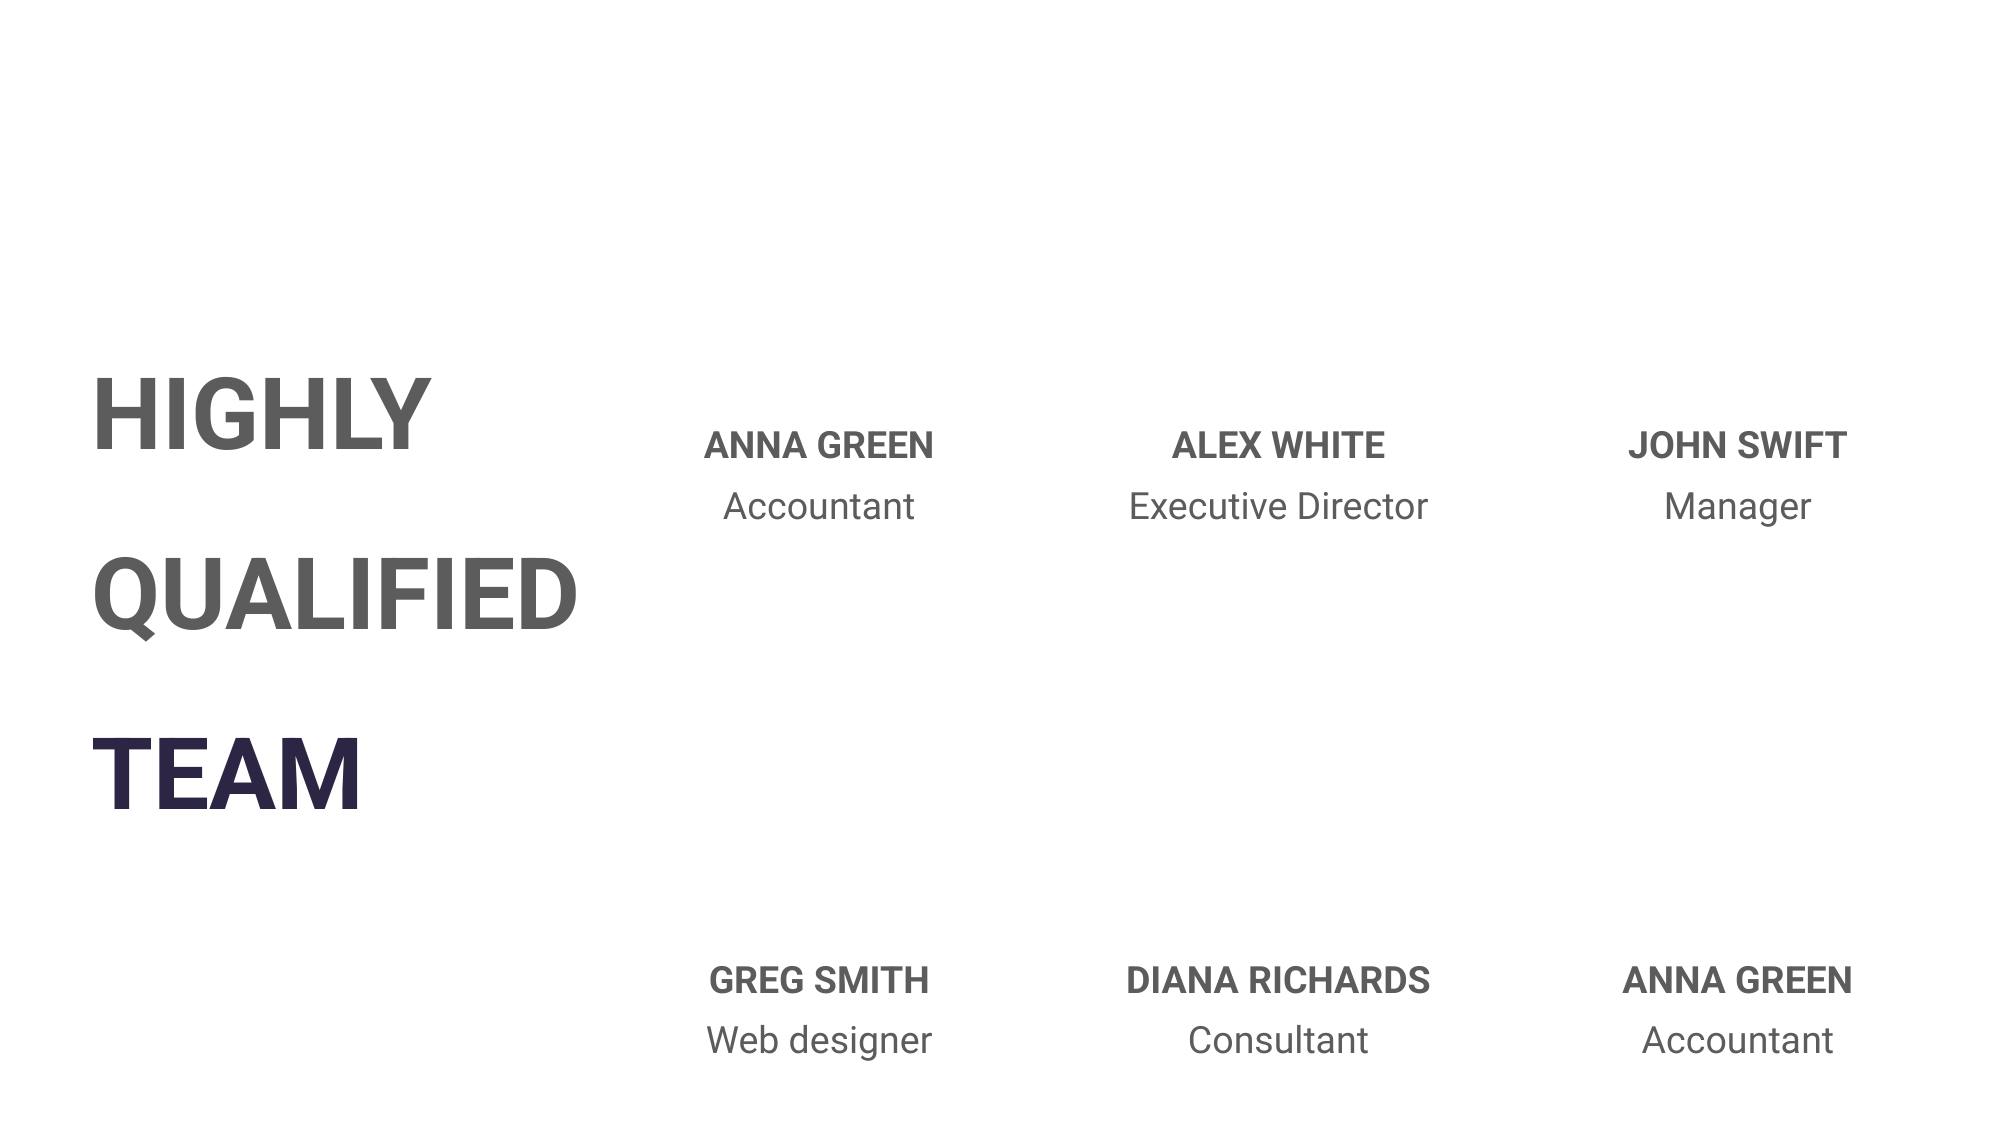

HIGHLY
QUALIFIED
TEAM
ANNA GREEN
ALEX WHITE
JOHN SWIFT
Accountant
Executive Director
Manager

GREG SMITH
DIANA RICHARDS
ANNA GREEN
Web designer
Consultant
Accountant